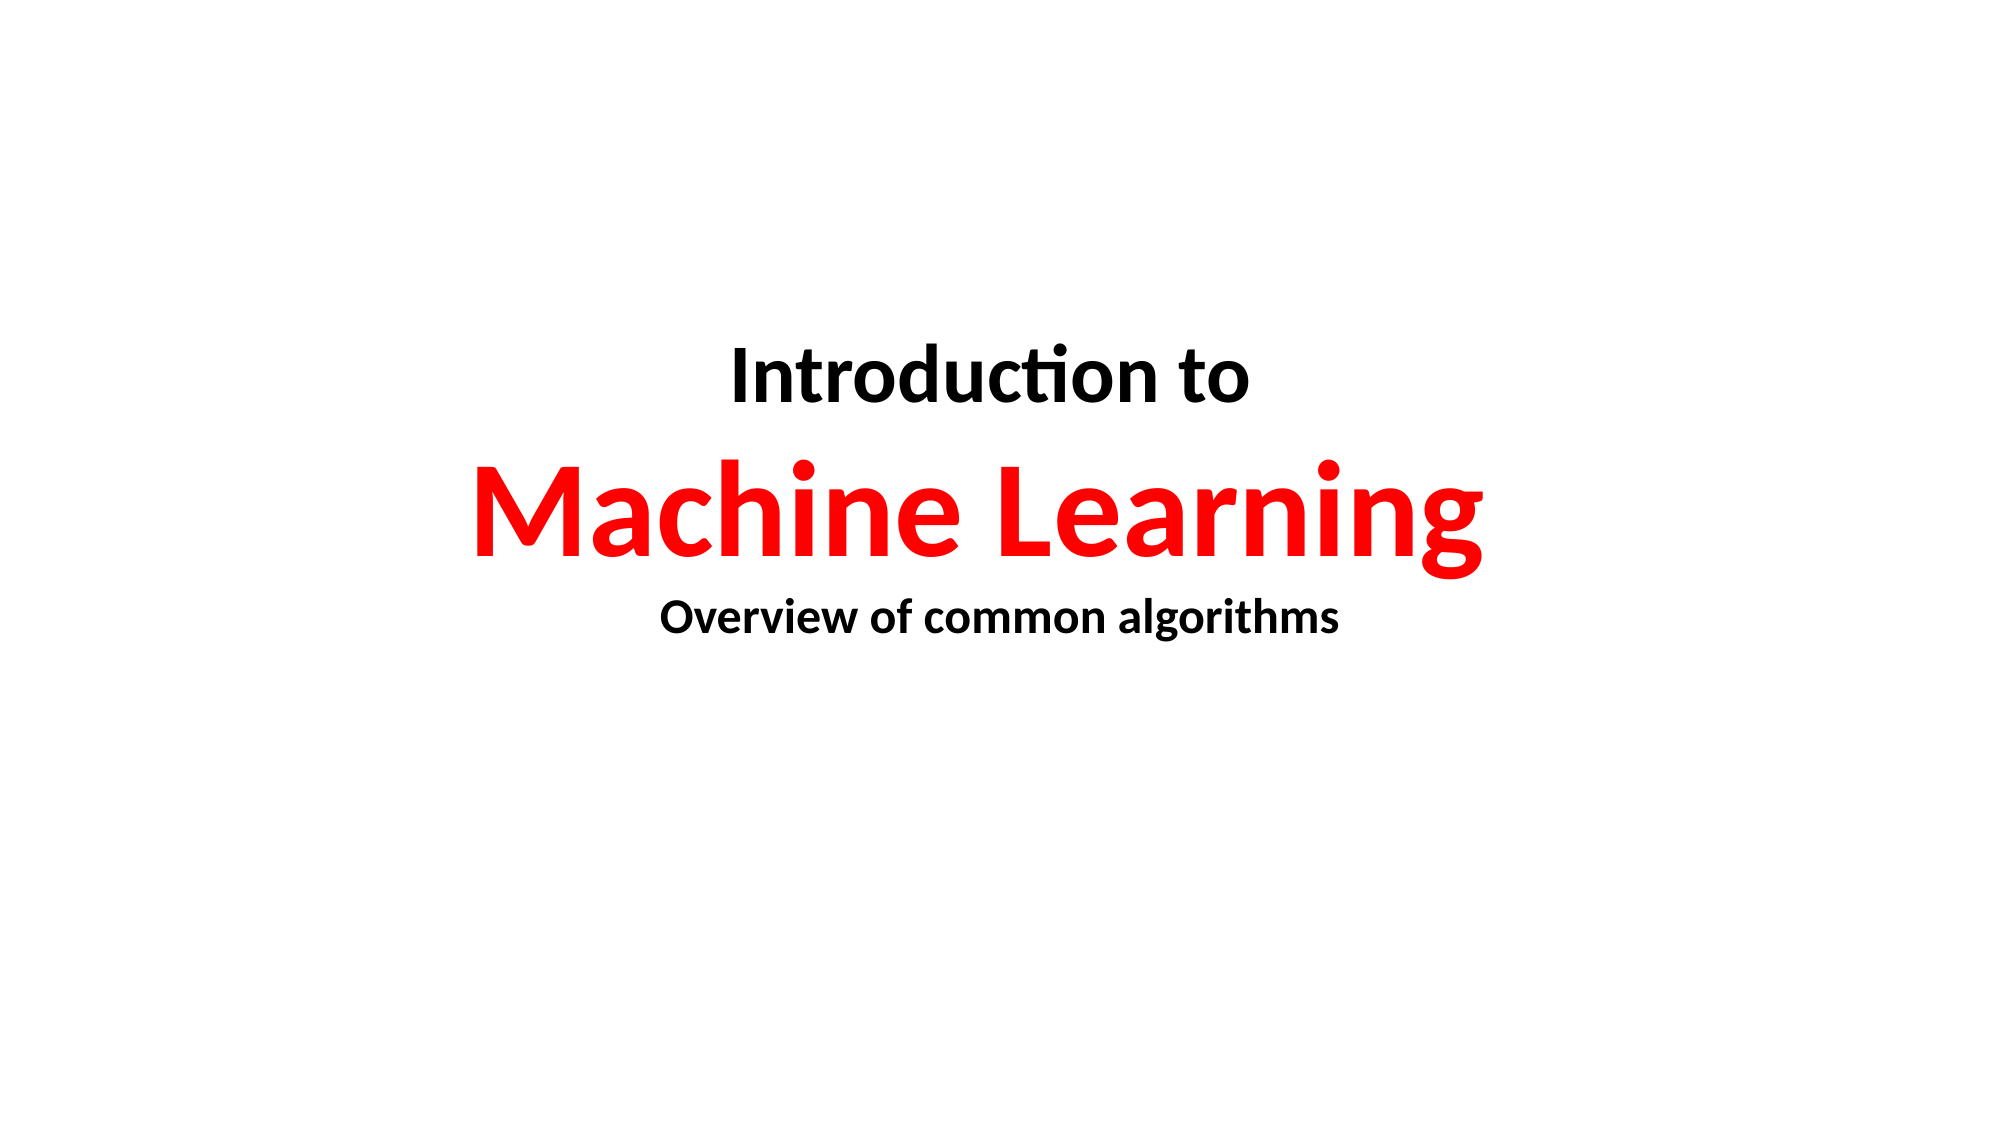

Introduction to
Machine Learning
Overview of common algorithms